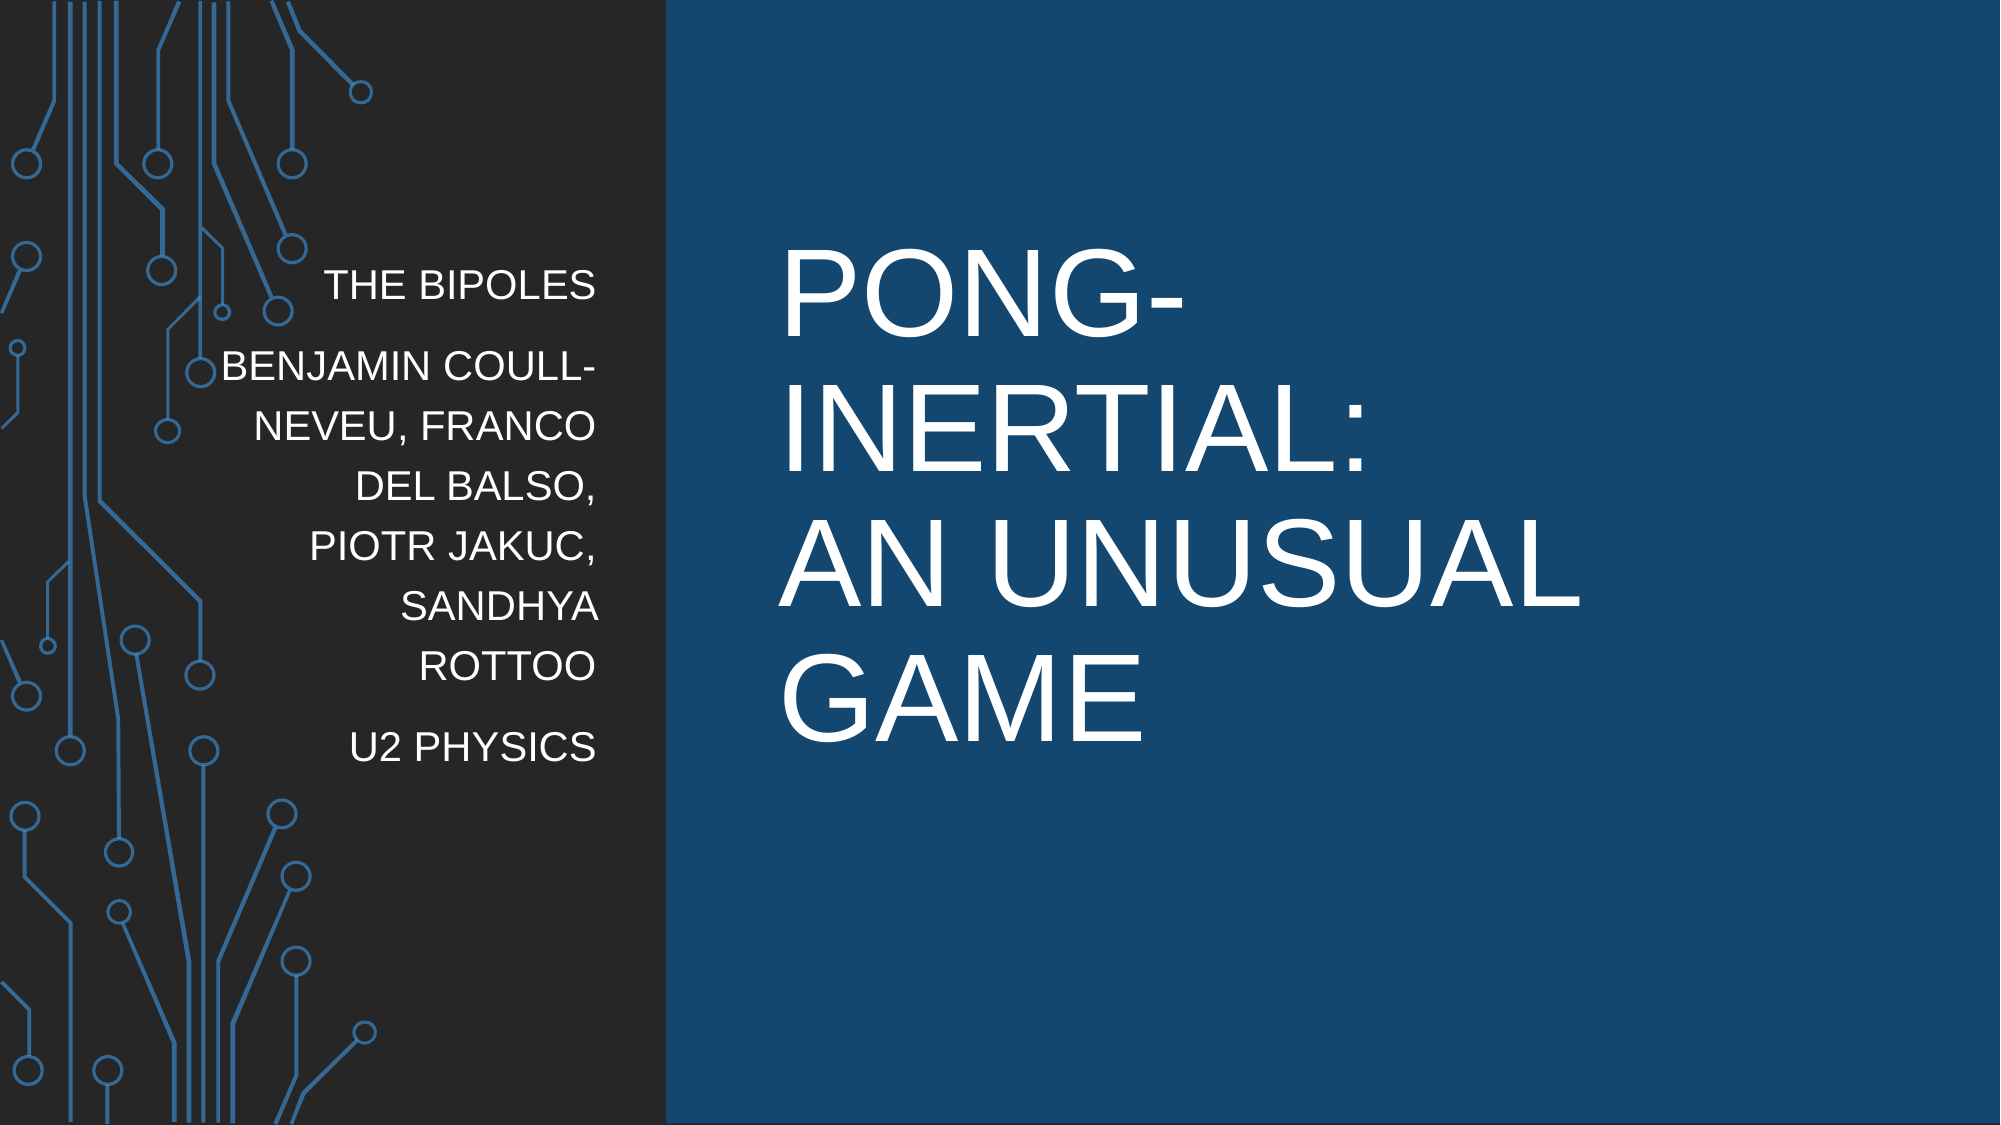

# Pong-Inertial: an unusual game
The BIPOLES
Benjamin Coull-Neveu, Franco Del Balso, Piotr Jakuc, Sandhya Rottoo
U2 physics